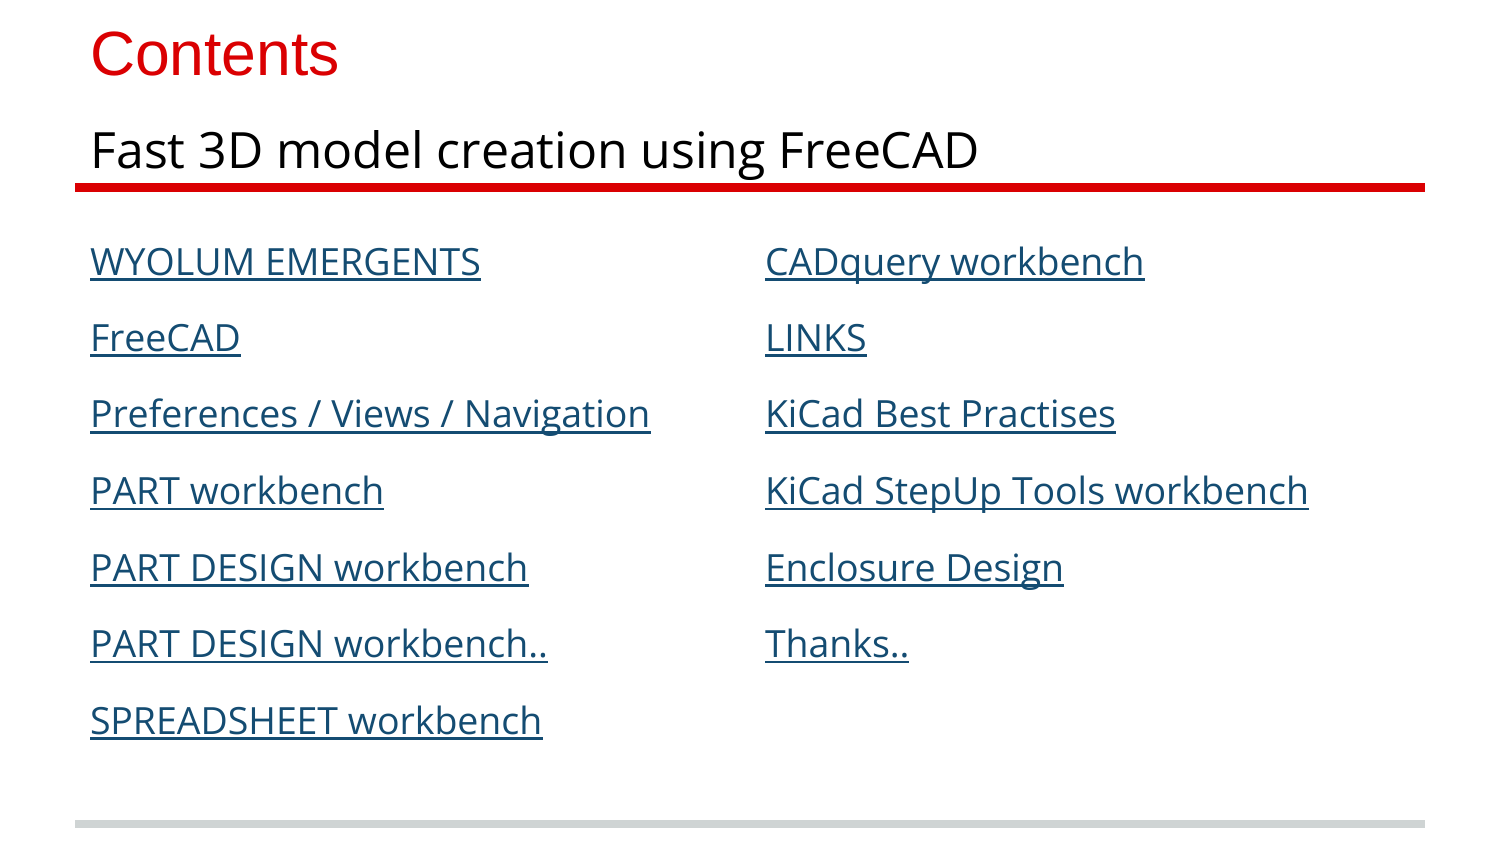

# Contents
Fast 3D model creation using FreeCAD
WYOLUM EMERGENTS
FreeCAD
Preferences / Views / Navigation
PART workbench
PART DESIGN workbench
PART DESIGN workbench..
SPREADSHEET workbench
CADquery workbench
LINKS
KiCad Best Practises
KiCad StepUp Tools workbench
Enclosure Design
Thanks..